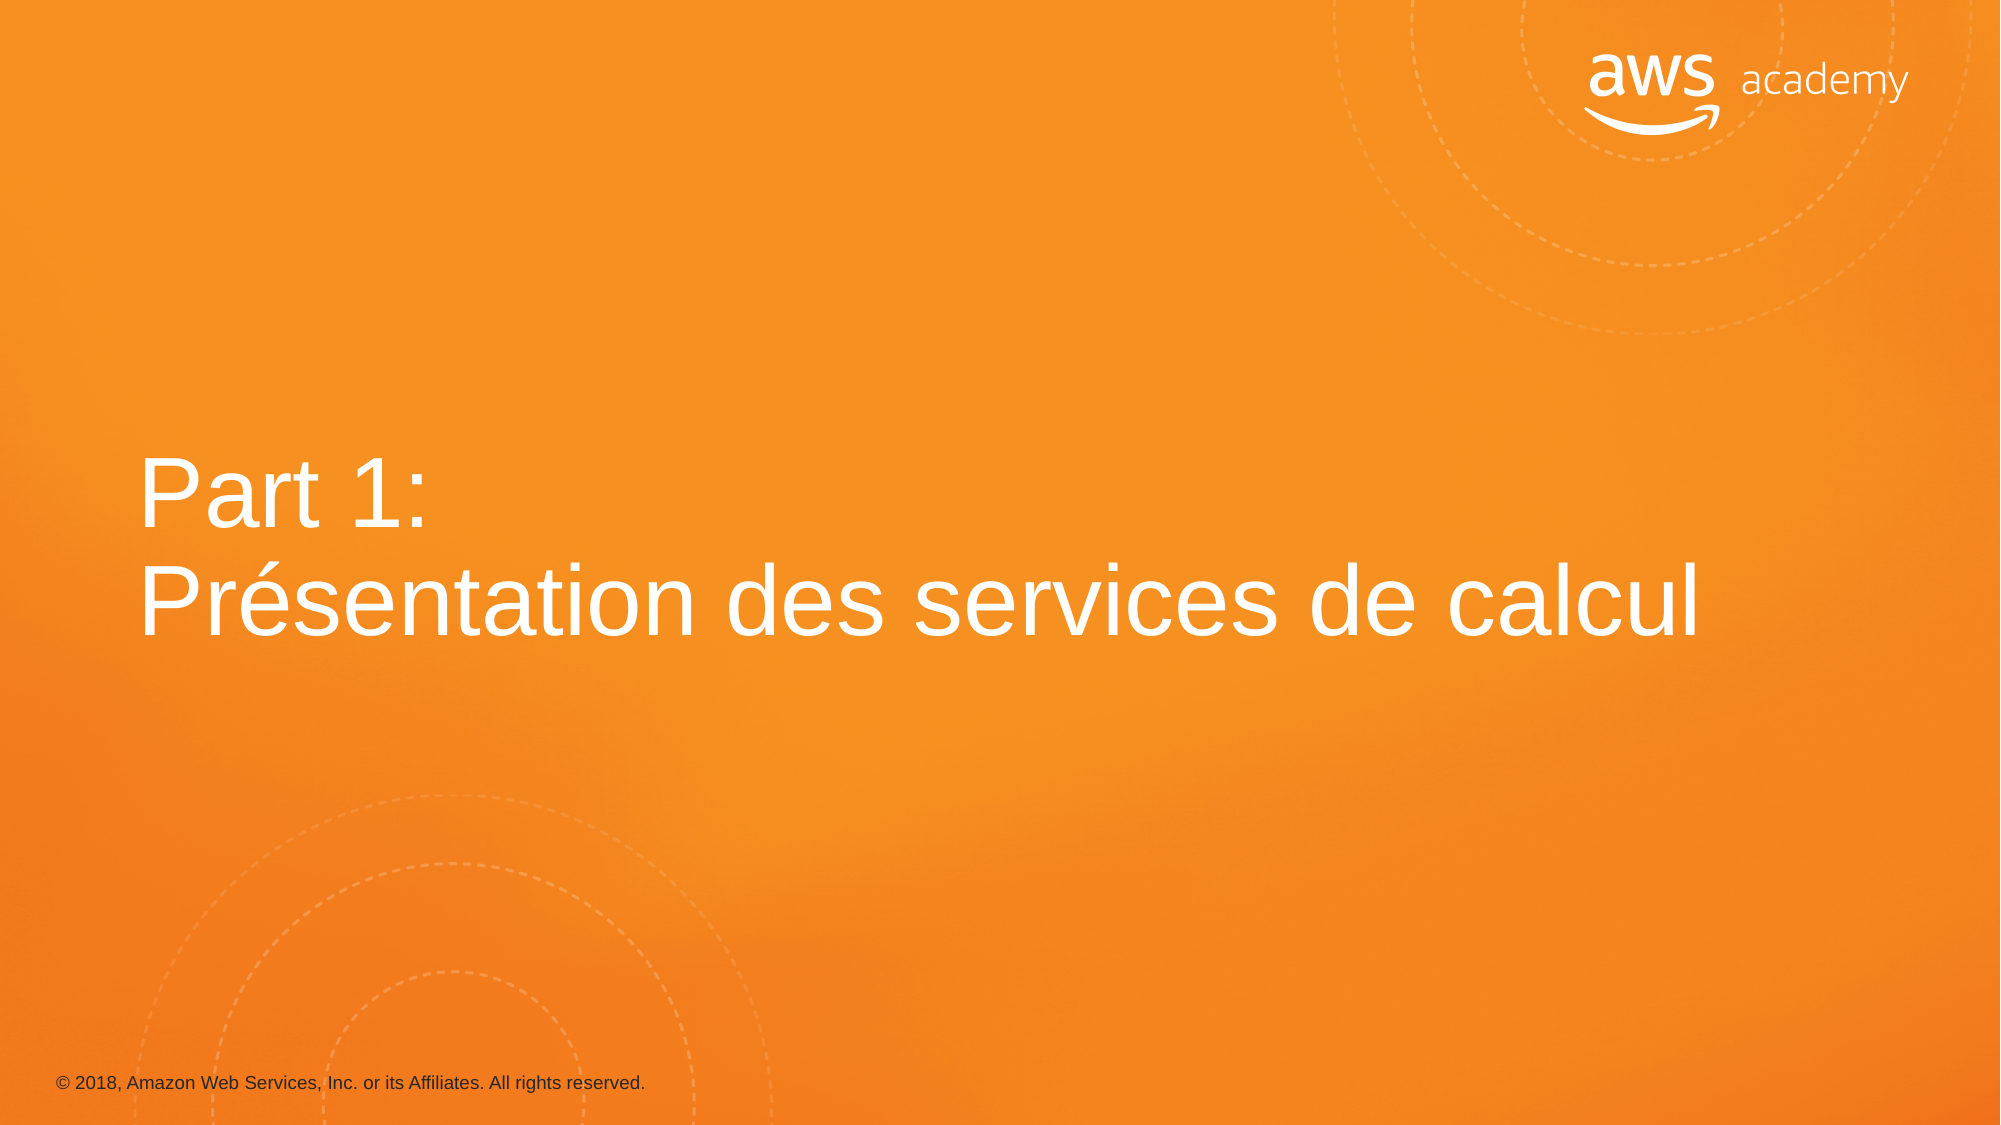

# Part 1: Présentation des services de calcul